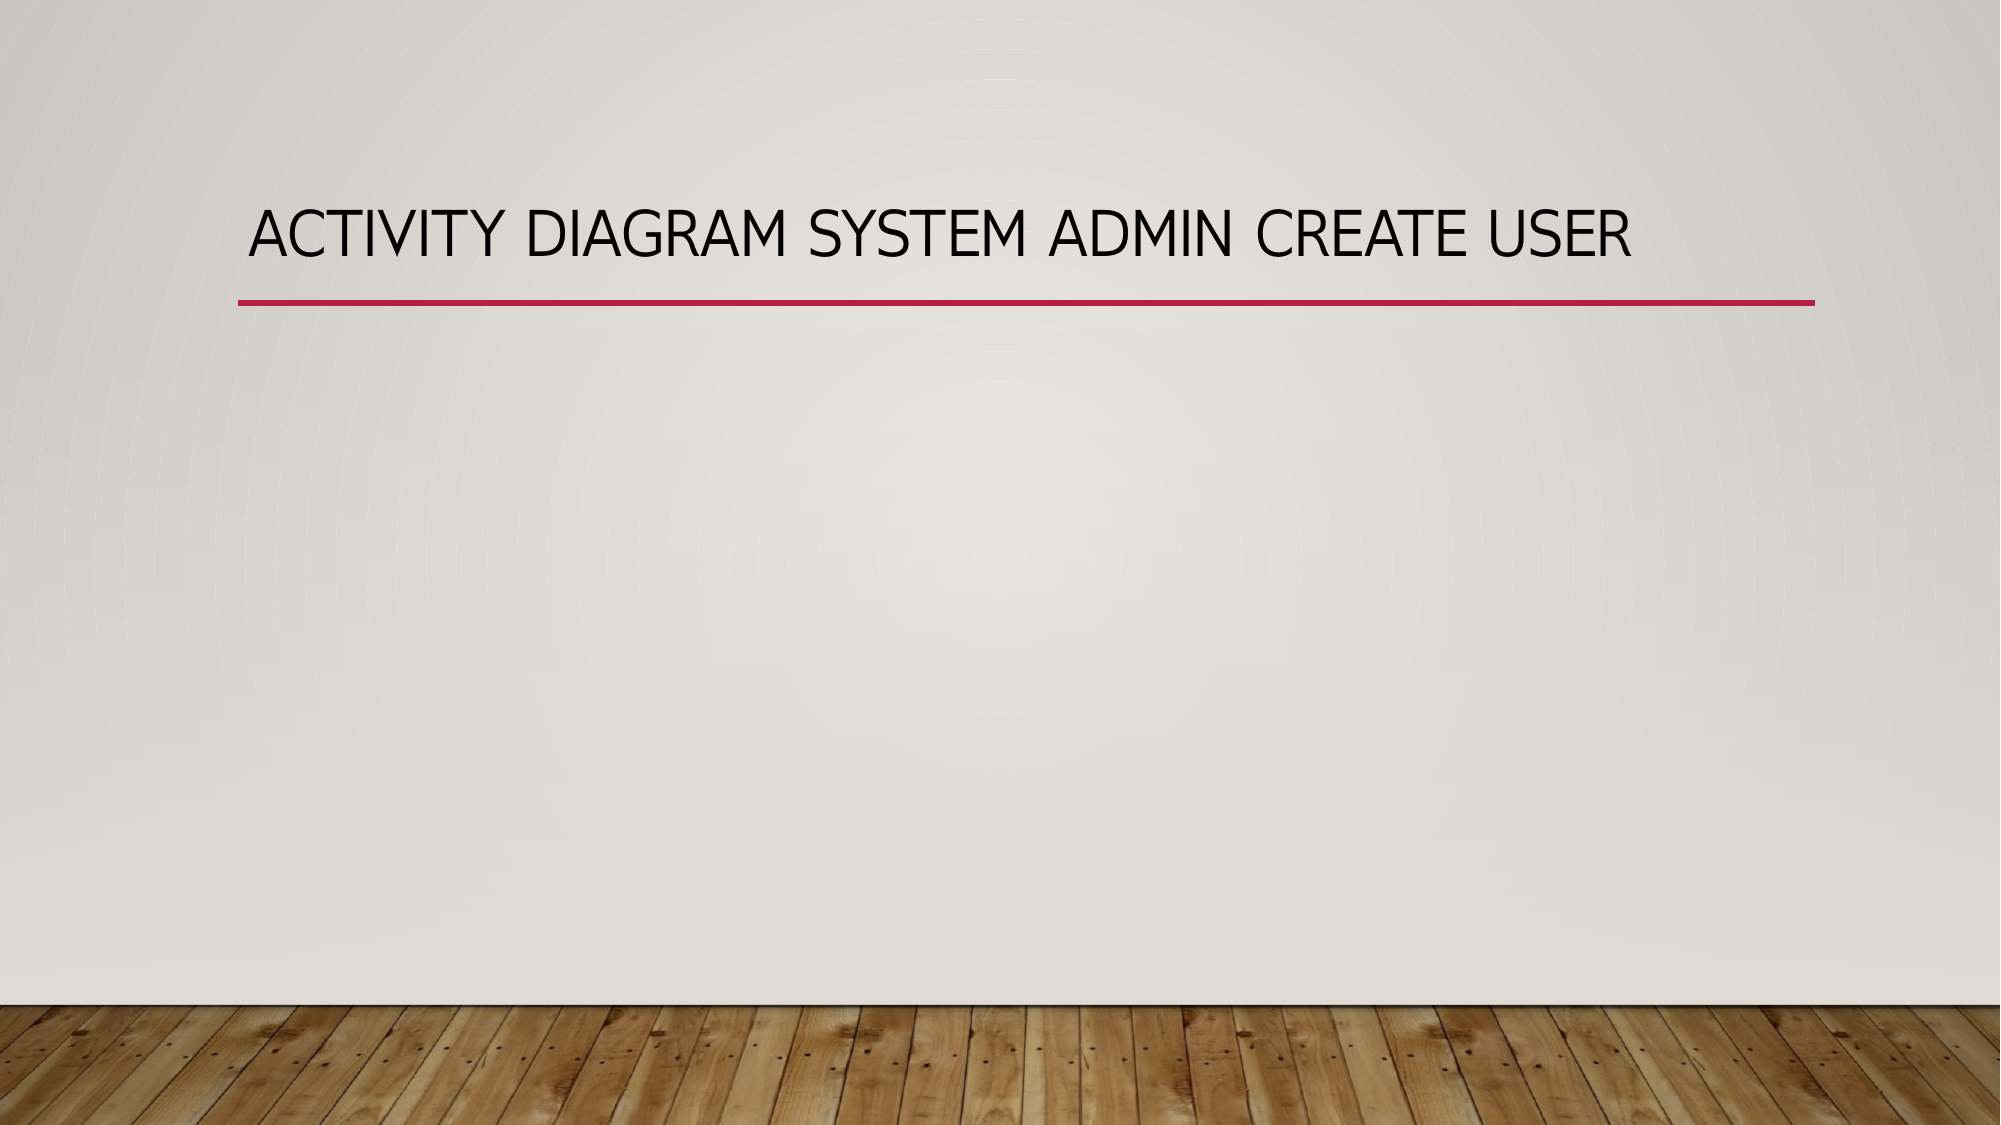

# Activity diagram system admin create user